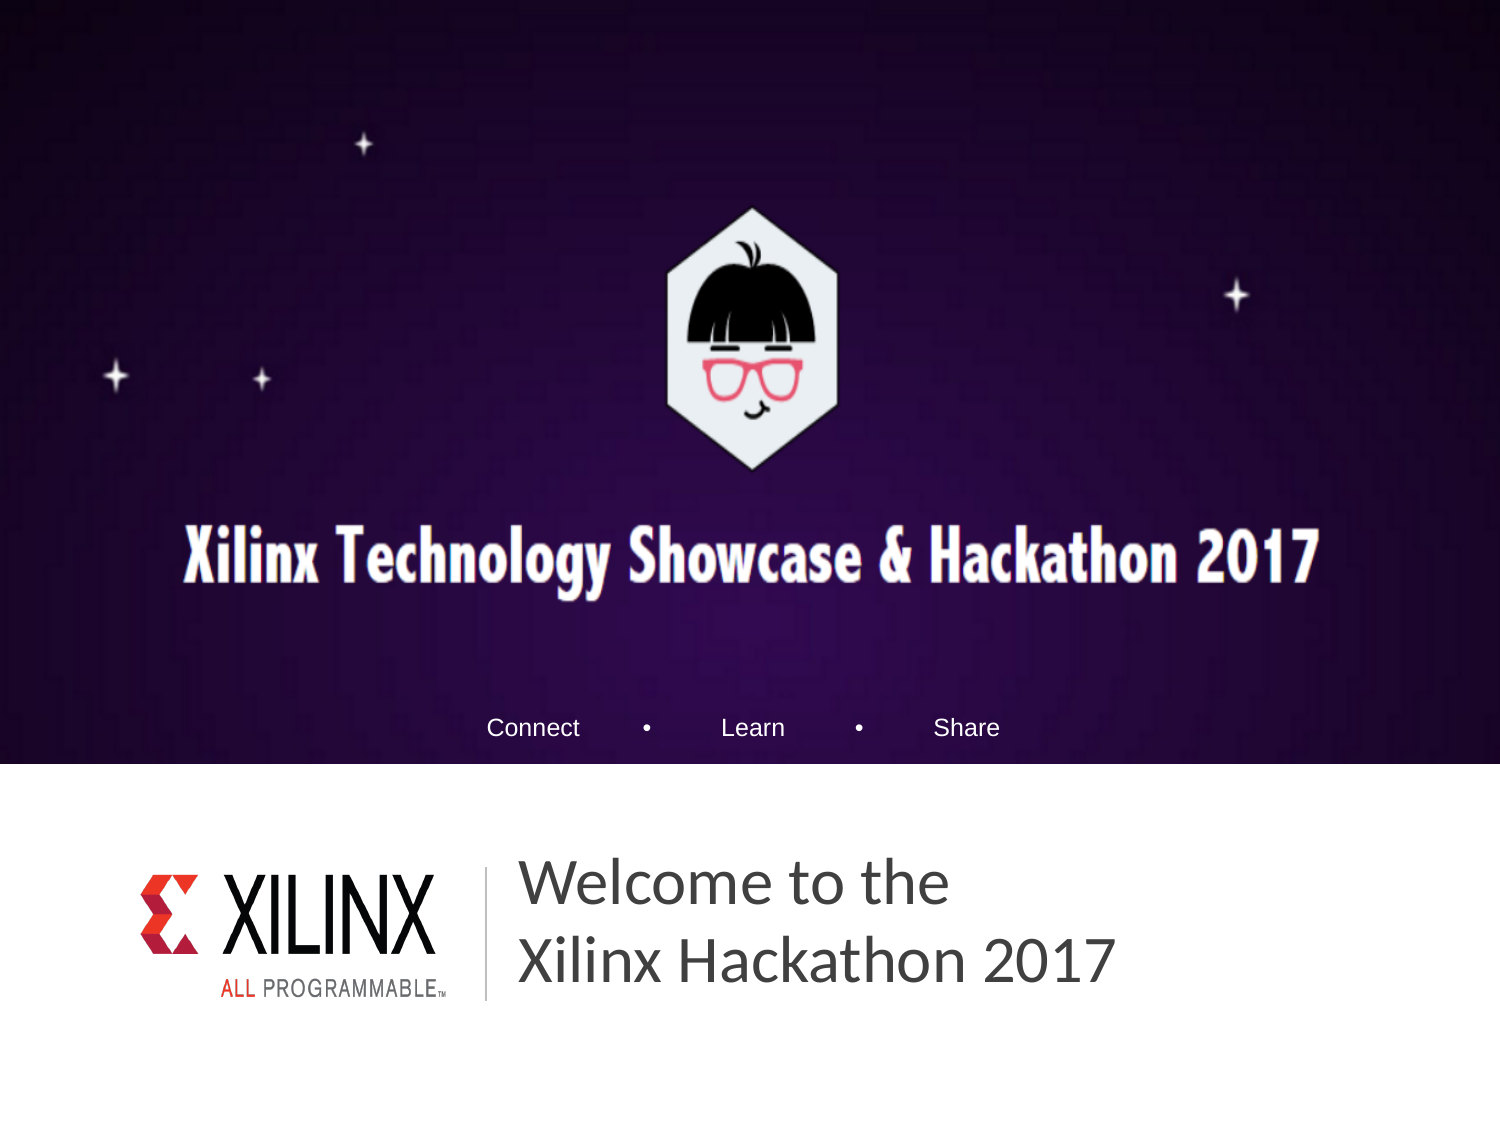

# Welcome to the Xilinx Hackathon 2017